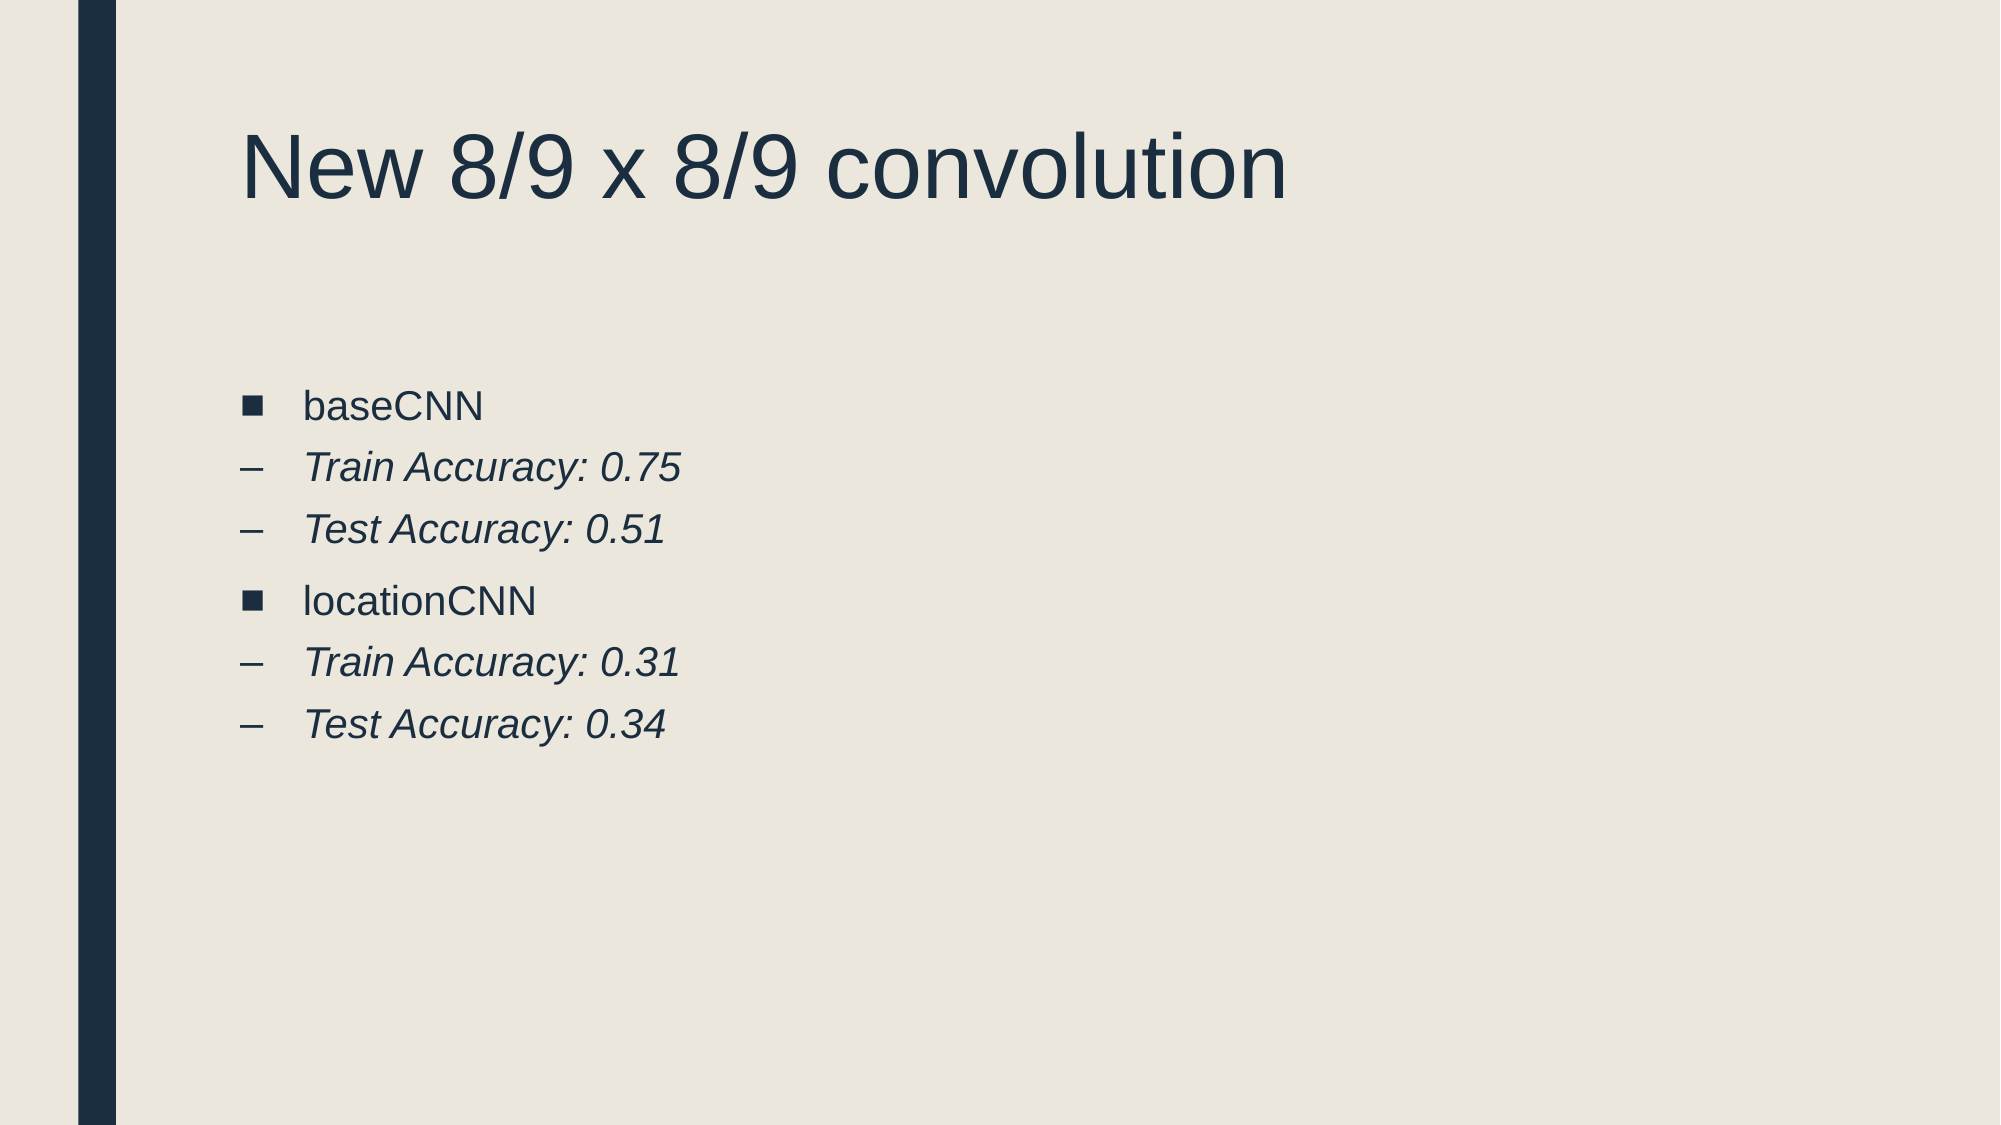

# New 8/9 x 8/9 convolution
baseCNN
Train Accuracy: 0.75
Test Accuracy: 0.51
locationCNN
Train Accuracy: 0.31
Test Accuracy: 0.34